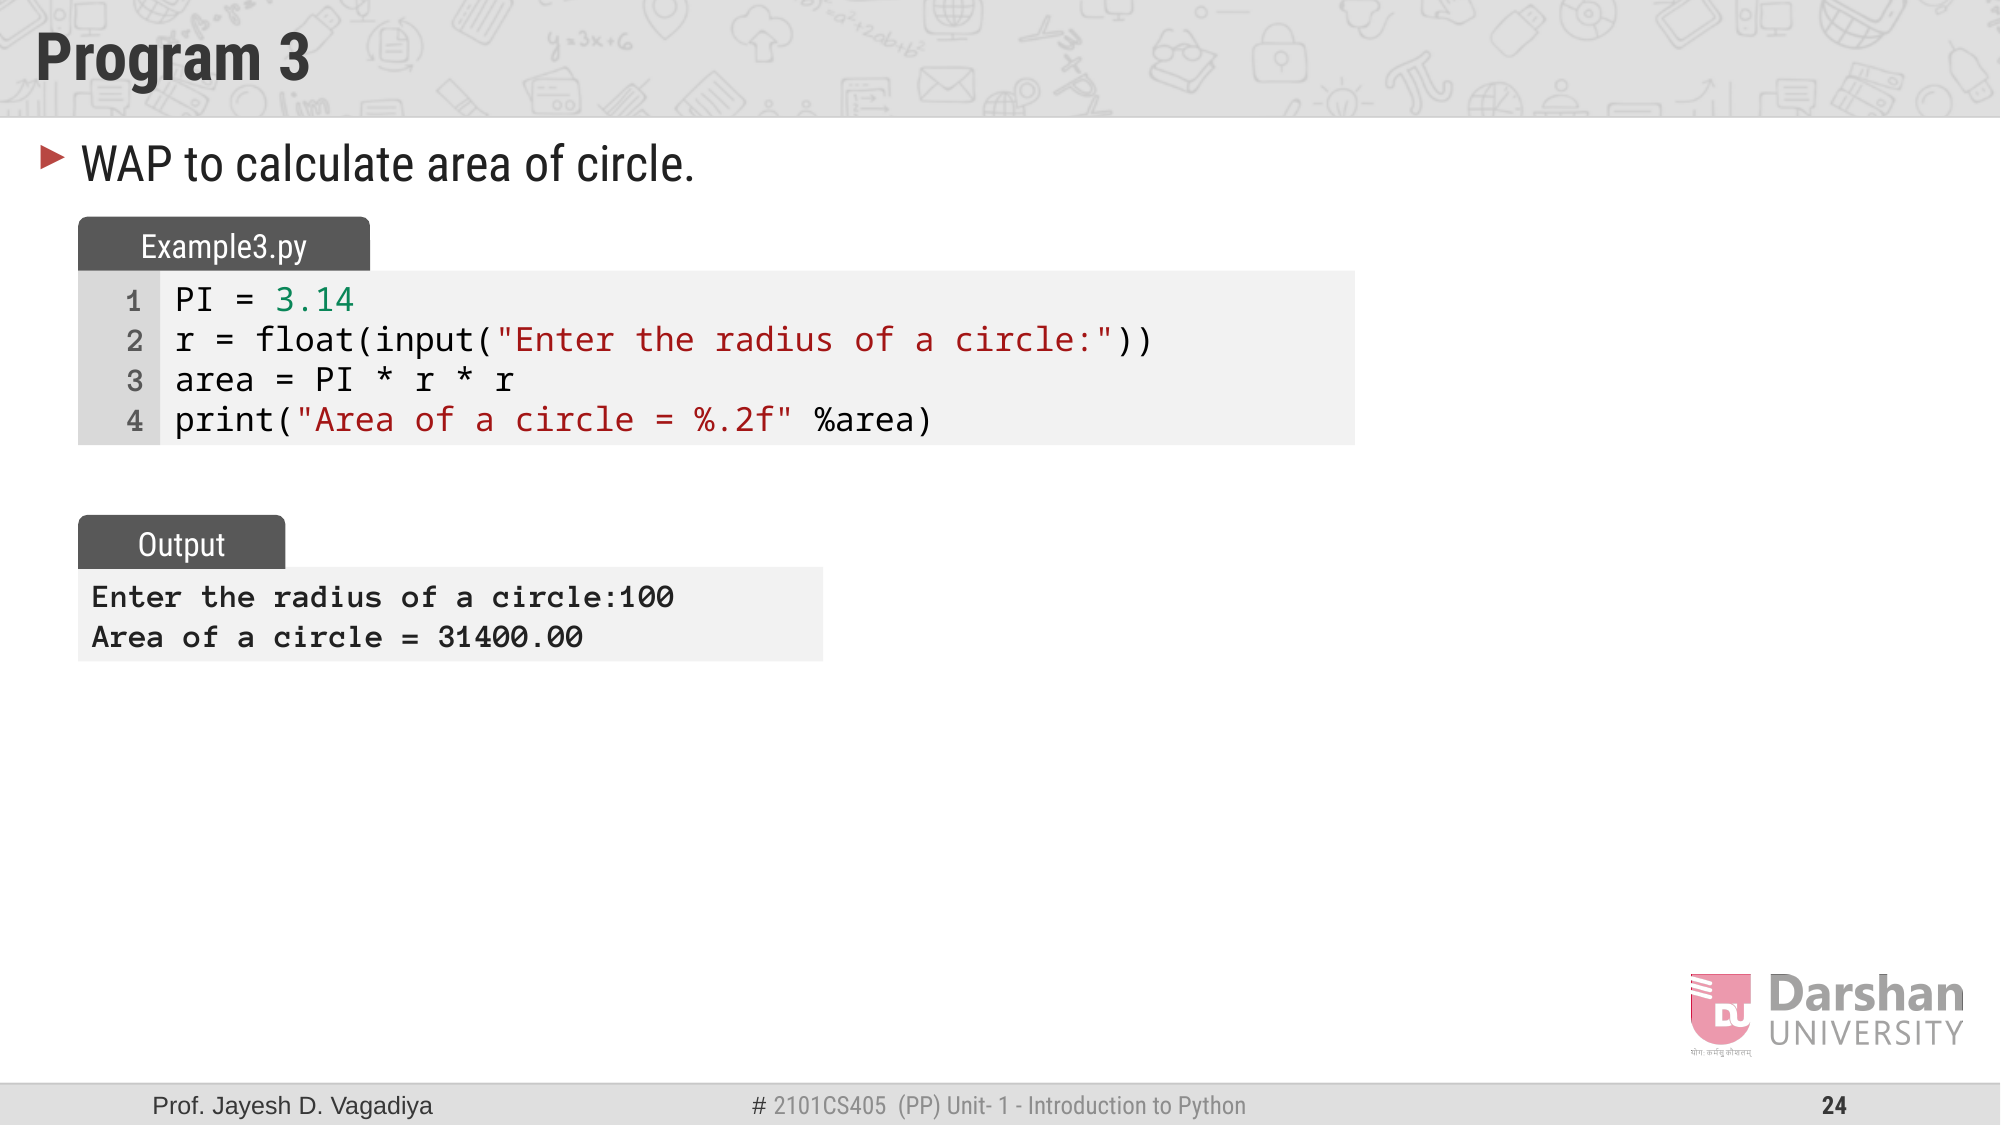

# Program 3
WAP to calculate area of circle.
Example3.py
1
2
3
4
PI = 3.14
r = float(input("Enter the radius of a circle:"))
area = PI * r * r
print("Area of a circle = %.2f" %area)
Output
Enter the radius of a circle:100
Area of a circle = 31400.00